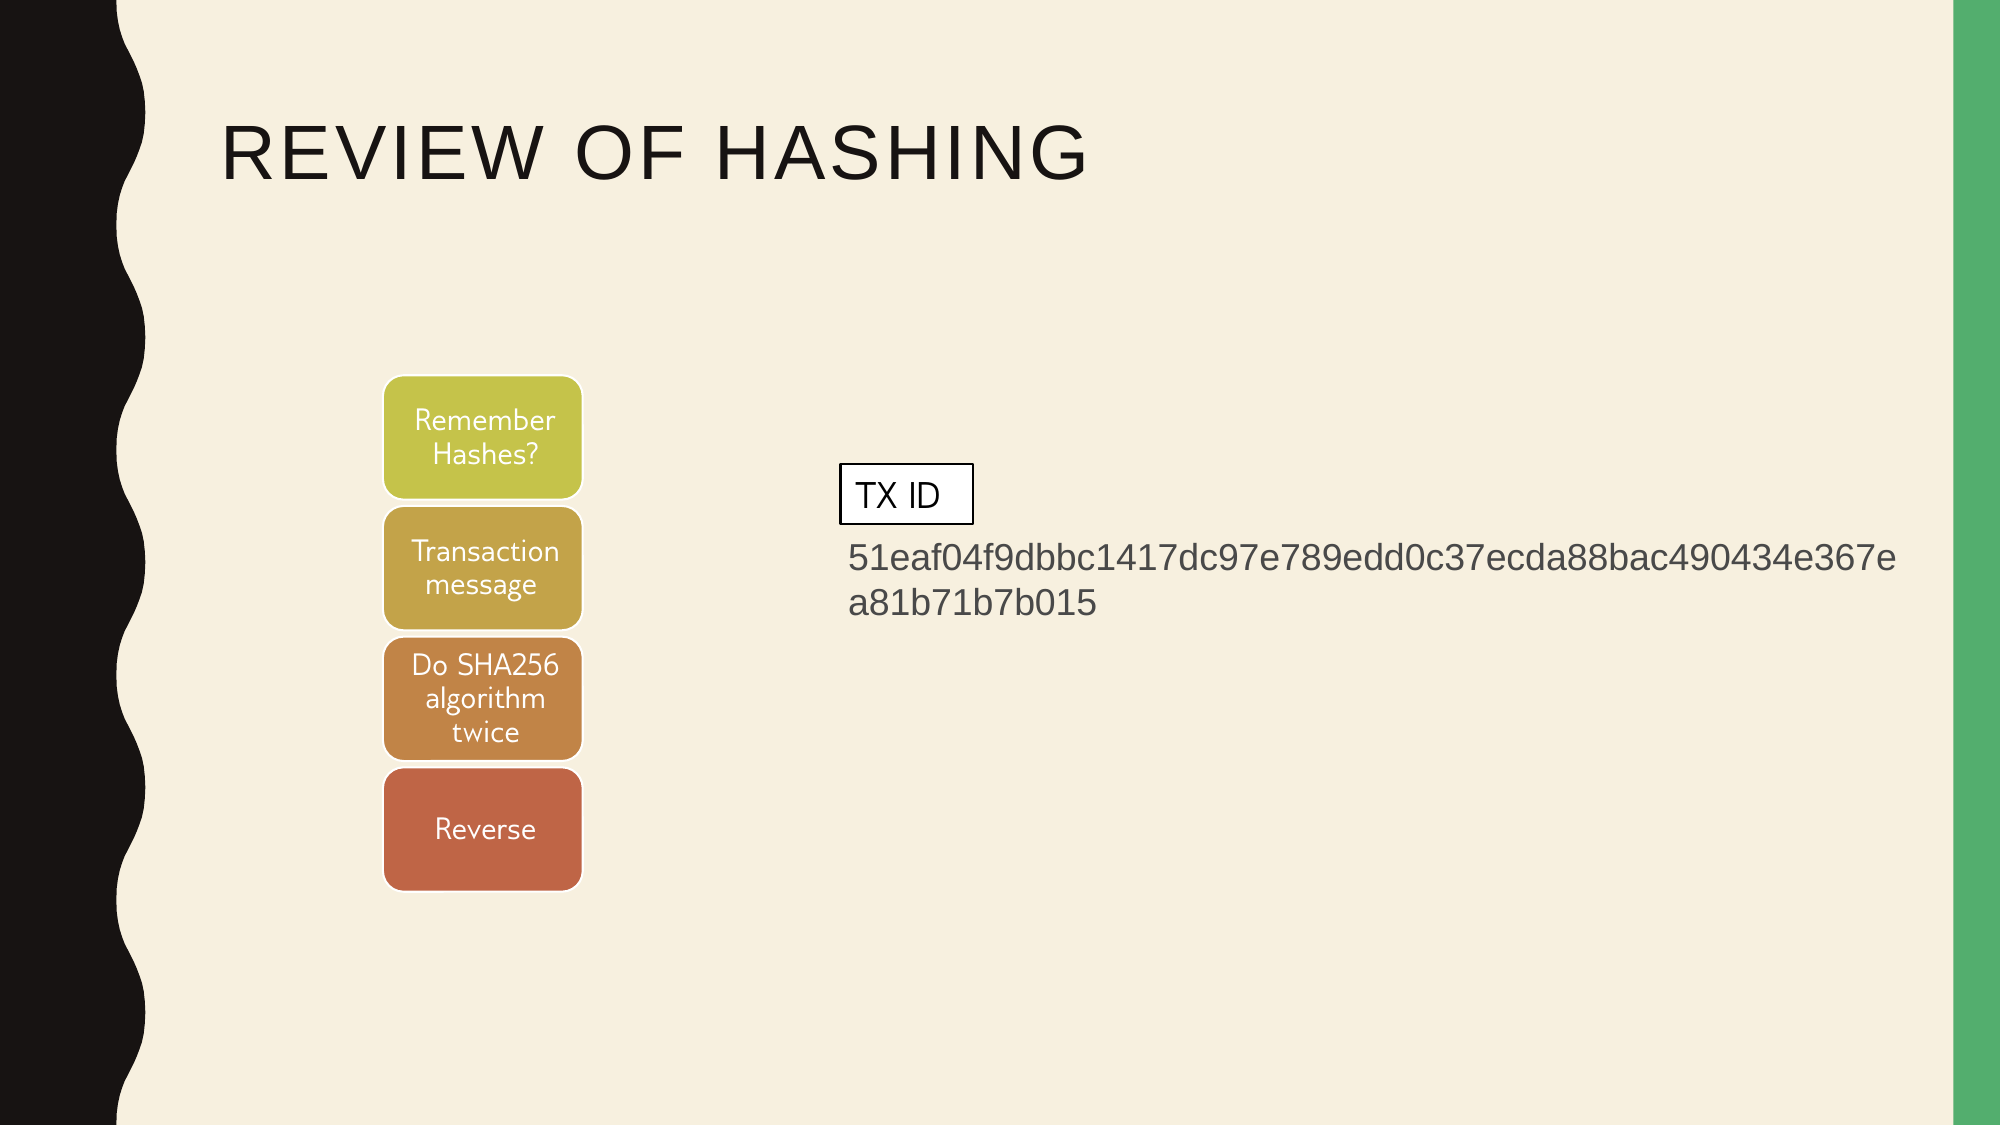

# Review of hashing
Remember Hashes?
Transaction message
Do SHA256 algorithm twice
Reverse
TX ID
51eaf04f9dbbc1417dc97e789edd0c37ecda88bac490434e367ea81b71b7b015